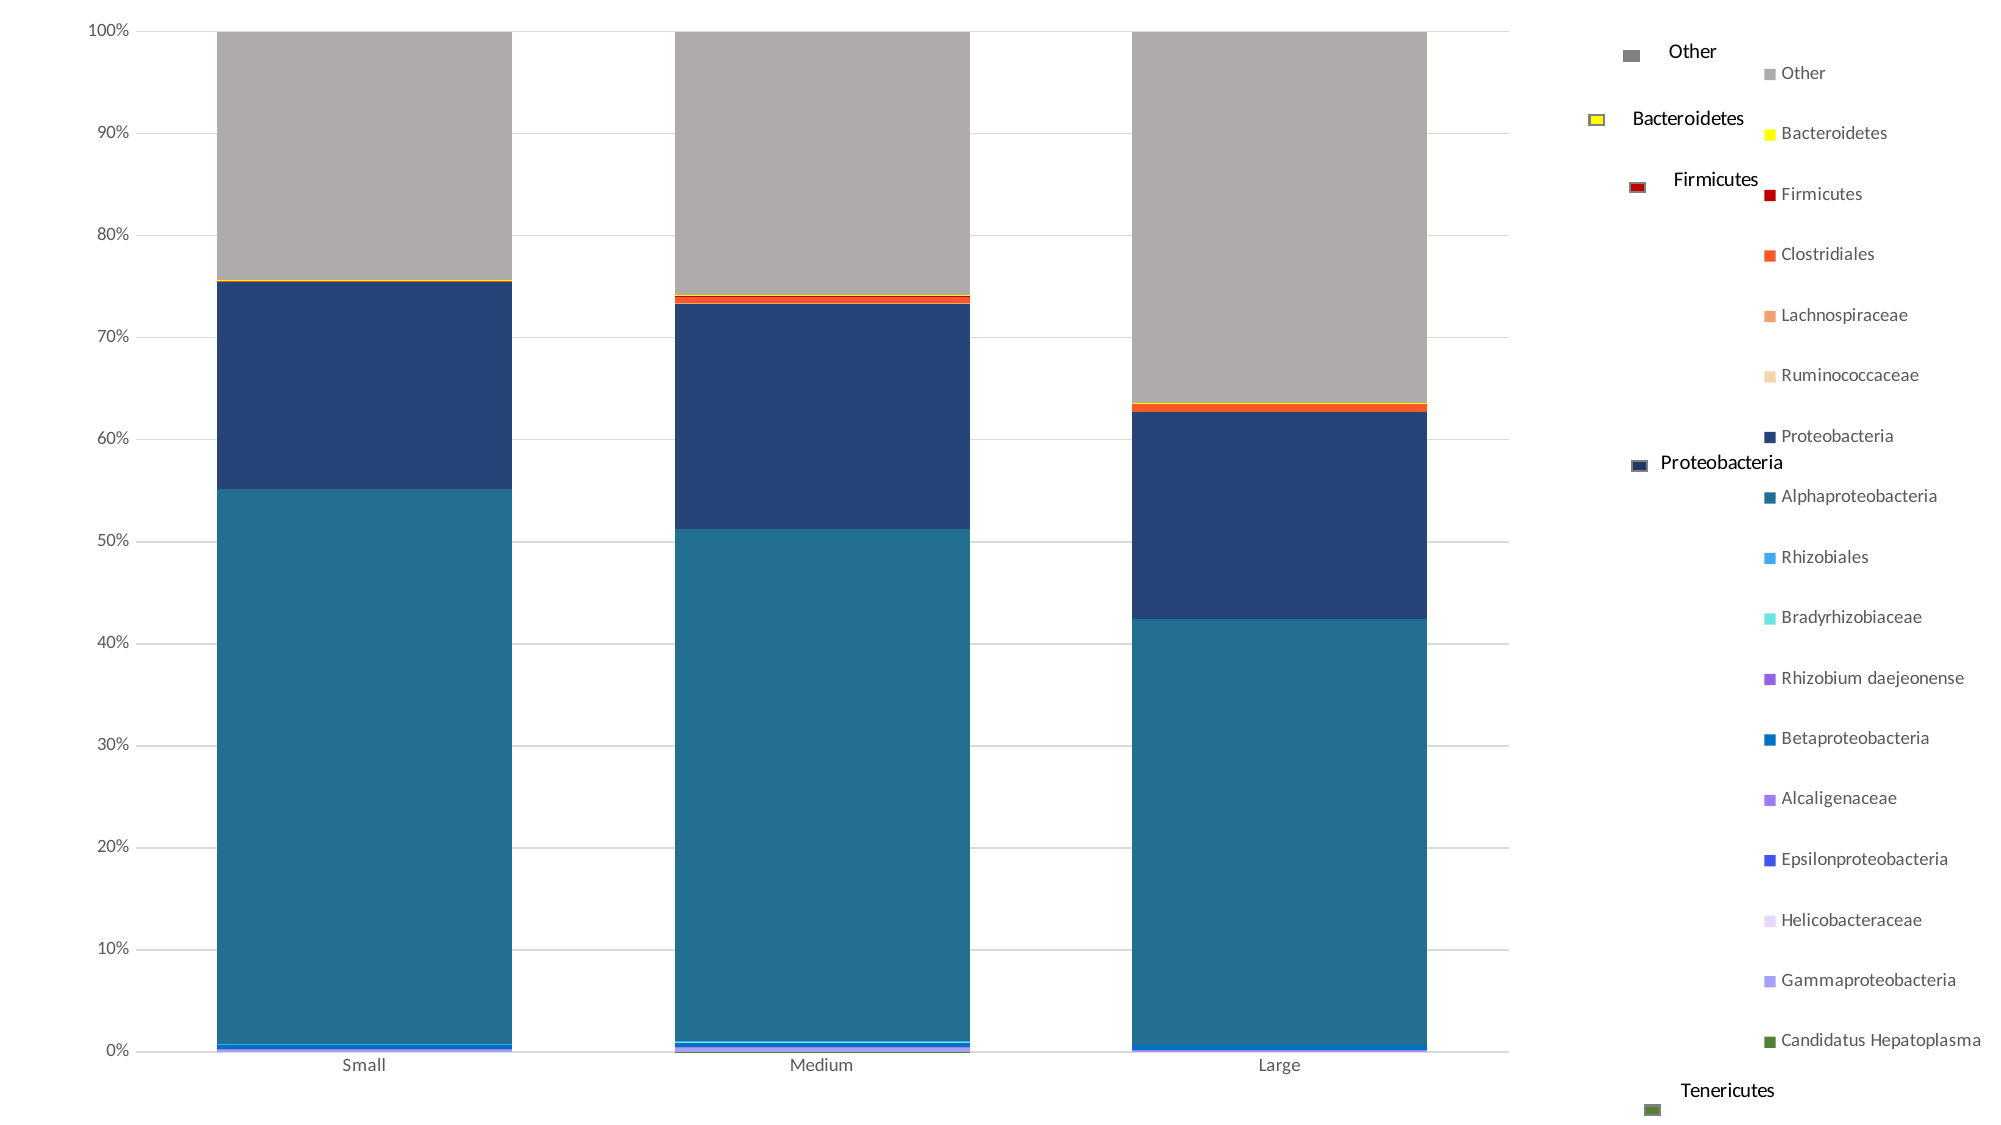

### Chart

| Category | Candidatus Hepatoplasma | Gammaproteobacteria | Helicobacteraceae | Epsilonproteobacteria | Alcaligenaceae | Betaproteobacteria | Rhizobium daejeonense | Bradyrhizobiaceae | Rhizobiales | Alphaproteobacteria | Proteobacteria | Ruminococcaceae | Lachnospiraceae | Clostridiales | Firmicutes | Bacteroidetes | Other |
|---|---|---|---|---|---|---|---|---|---|---|---|---|---|---|---|---|---|
| Small | 0.0 | 162.0 | 0.0 | 0.0 | 2.0 | 292.0 | 0.0 | 3.0 | 12.0 | 32740.0 | 12165.0 | 0.0 | 0.0 | 67.0 | 0.0 | 38.0 | 14674.0 |
| Medium | 18.0 | 728.0 | 42.0 | 56.0 | 4.0 | 855.0 | 12.0 | 18.0 | 30.0 | 86309.0 | 38094.0 | 13.0 | 34.0 | 1080.0 | 14.0 | 288.0 | 44359.0 |
| Large | 0.0 | 26.0 | 0.0 | 0.0 | 4.0 | 70.0 | 0.0 | 0.0 | 0.0 | 5901.0 | 2874.0 | 0.0 | 0.0 | 106.0 | 0.0 | 18.0 | 5153.0 |